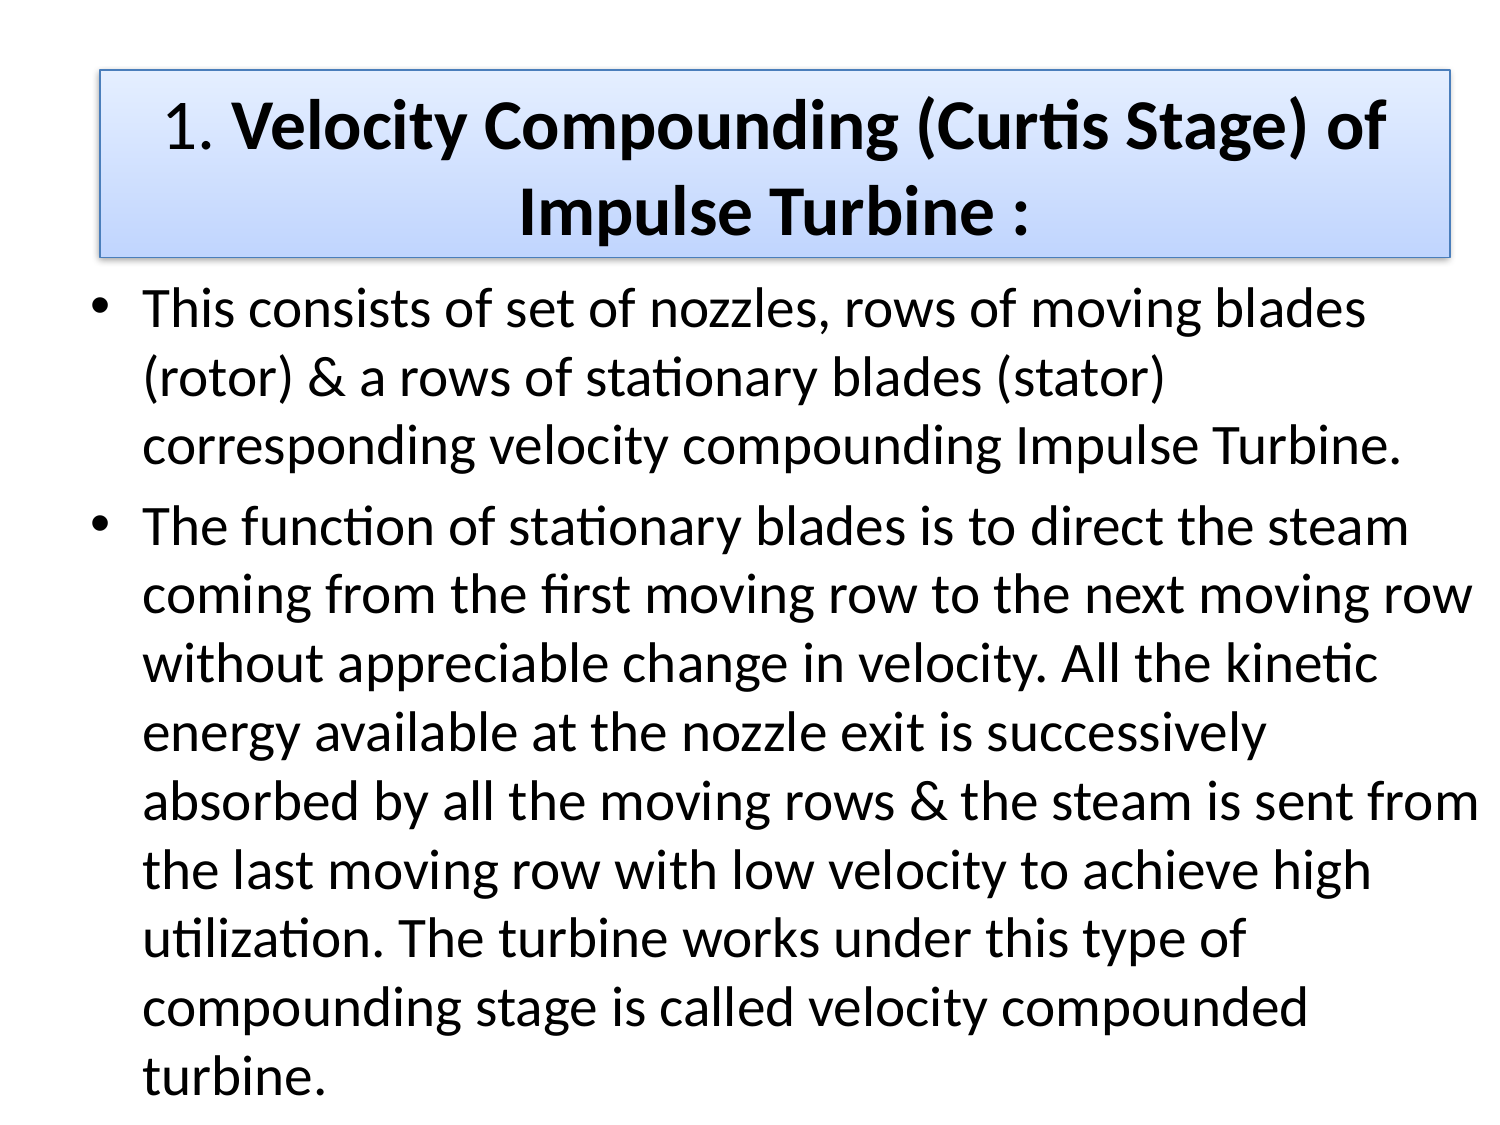

# methods
1. Velocity Compounding (Curtis Stage) of Impulse Turbine :
This consists of set of nozzles, rows of moving blades (rotor) & a rows of stationary blades (stator) corresponding velocity compounding Impulse Turbine.
The function of stationary blades is to direct the steam coming from the first moving row to the next moving row without appreciable change in velocity. All the kinetic energy available at the nozzle exit is successively absorbed by all the moving rows & the steam is sent from the last moving row with low velocity to achieve high utilization. The turbine works under this type of compounding stage is called velocity compounded turbine.